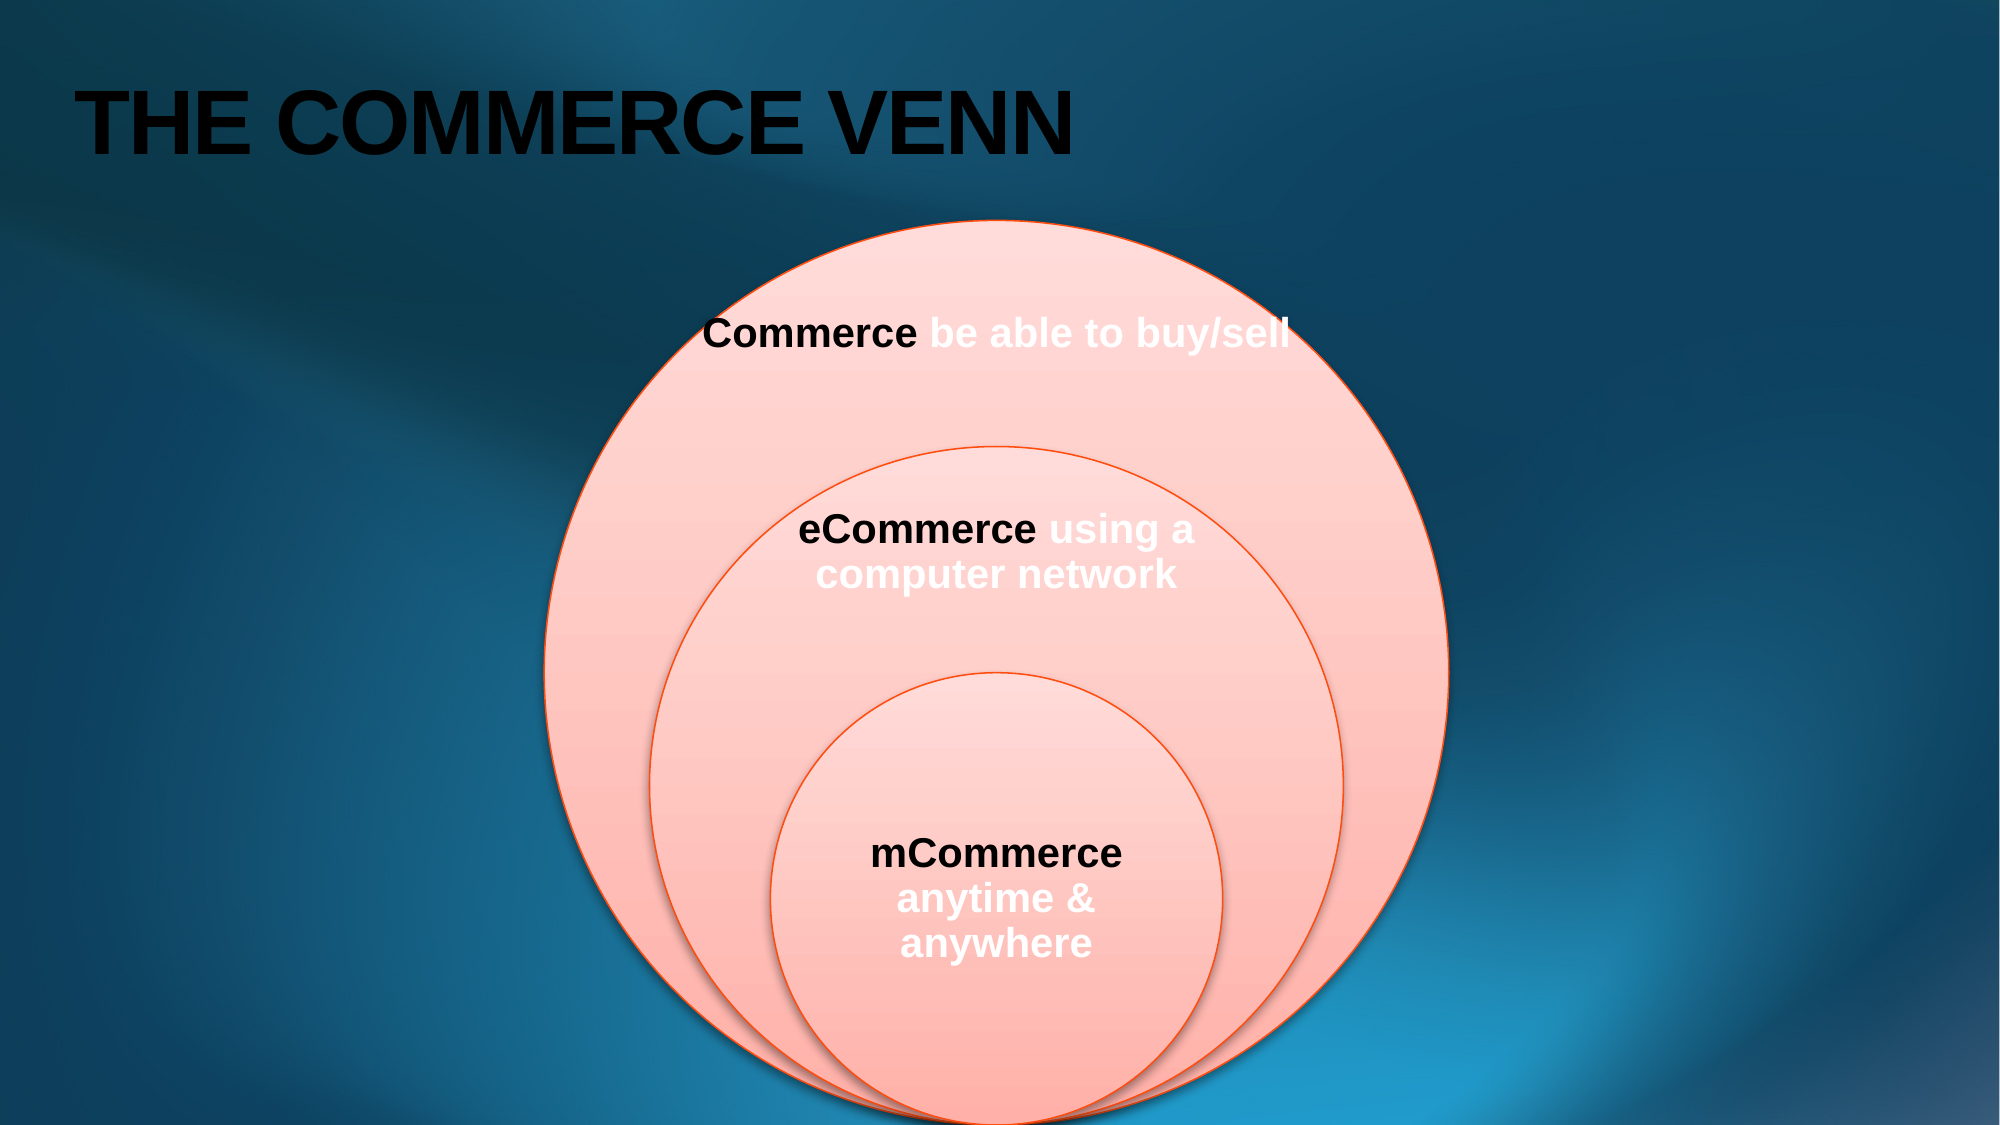

# THE COMMERCE VENN
Commerce be able to buy/sell
eCommerce using a computer network
mCommerce anytime & anywhere